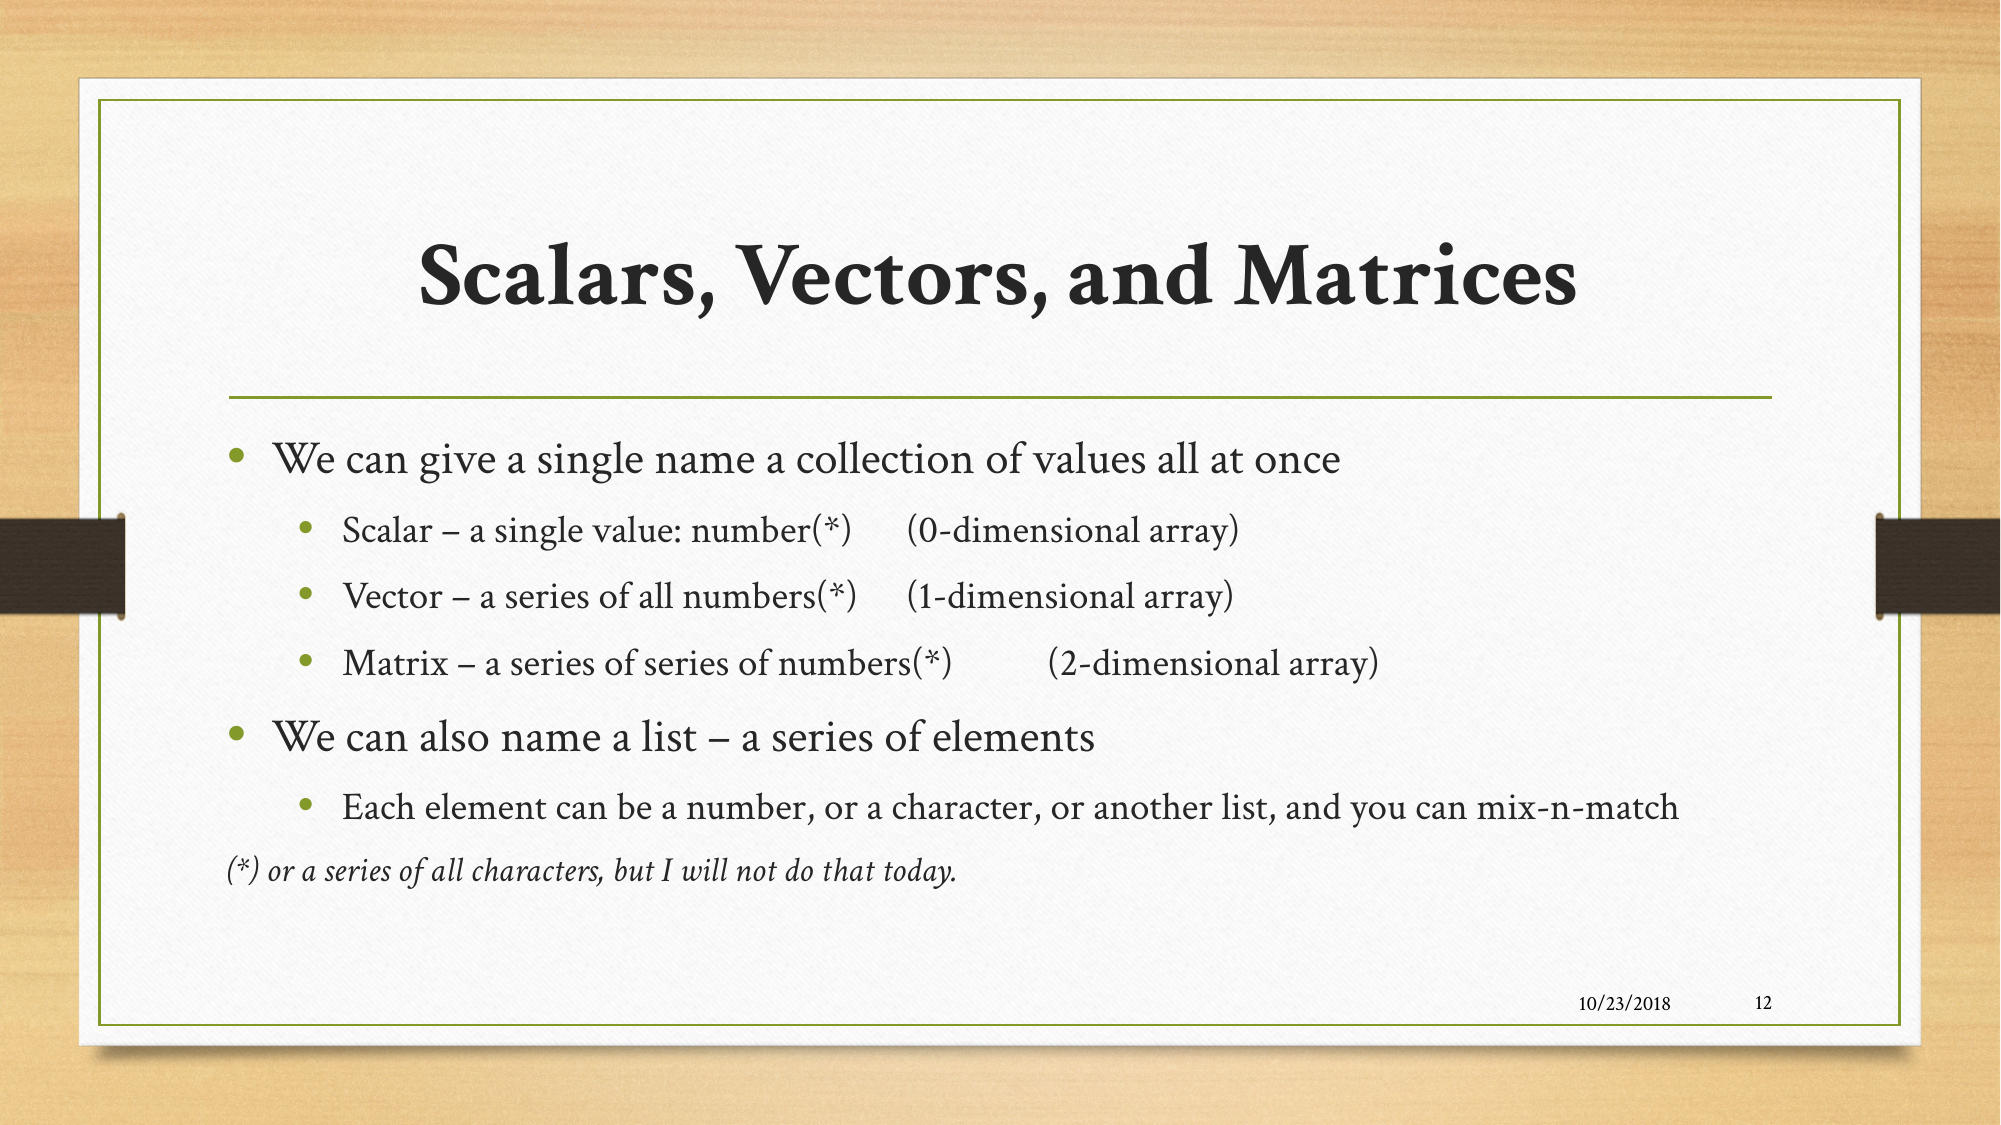

# Scalars, Vectors, and Matrices
We can give a single name a collection of values all at once
Scalar – a single value: number(*)					(0-dimensional array)
Vector – a series of all numbers(*)				(1-dimensional array)
Matrix – a series of series of numbers(*)			(2-dimensional array)
We can also name a list – a series of elements
Each element can be a number, or a character, or another list, and you can mix-n-match
(*) or a series of all characters, but I will not do that today.
10/23/2018
12